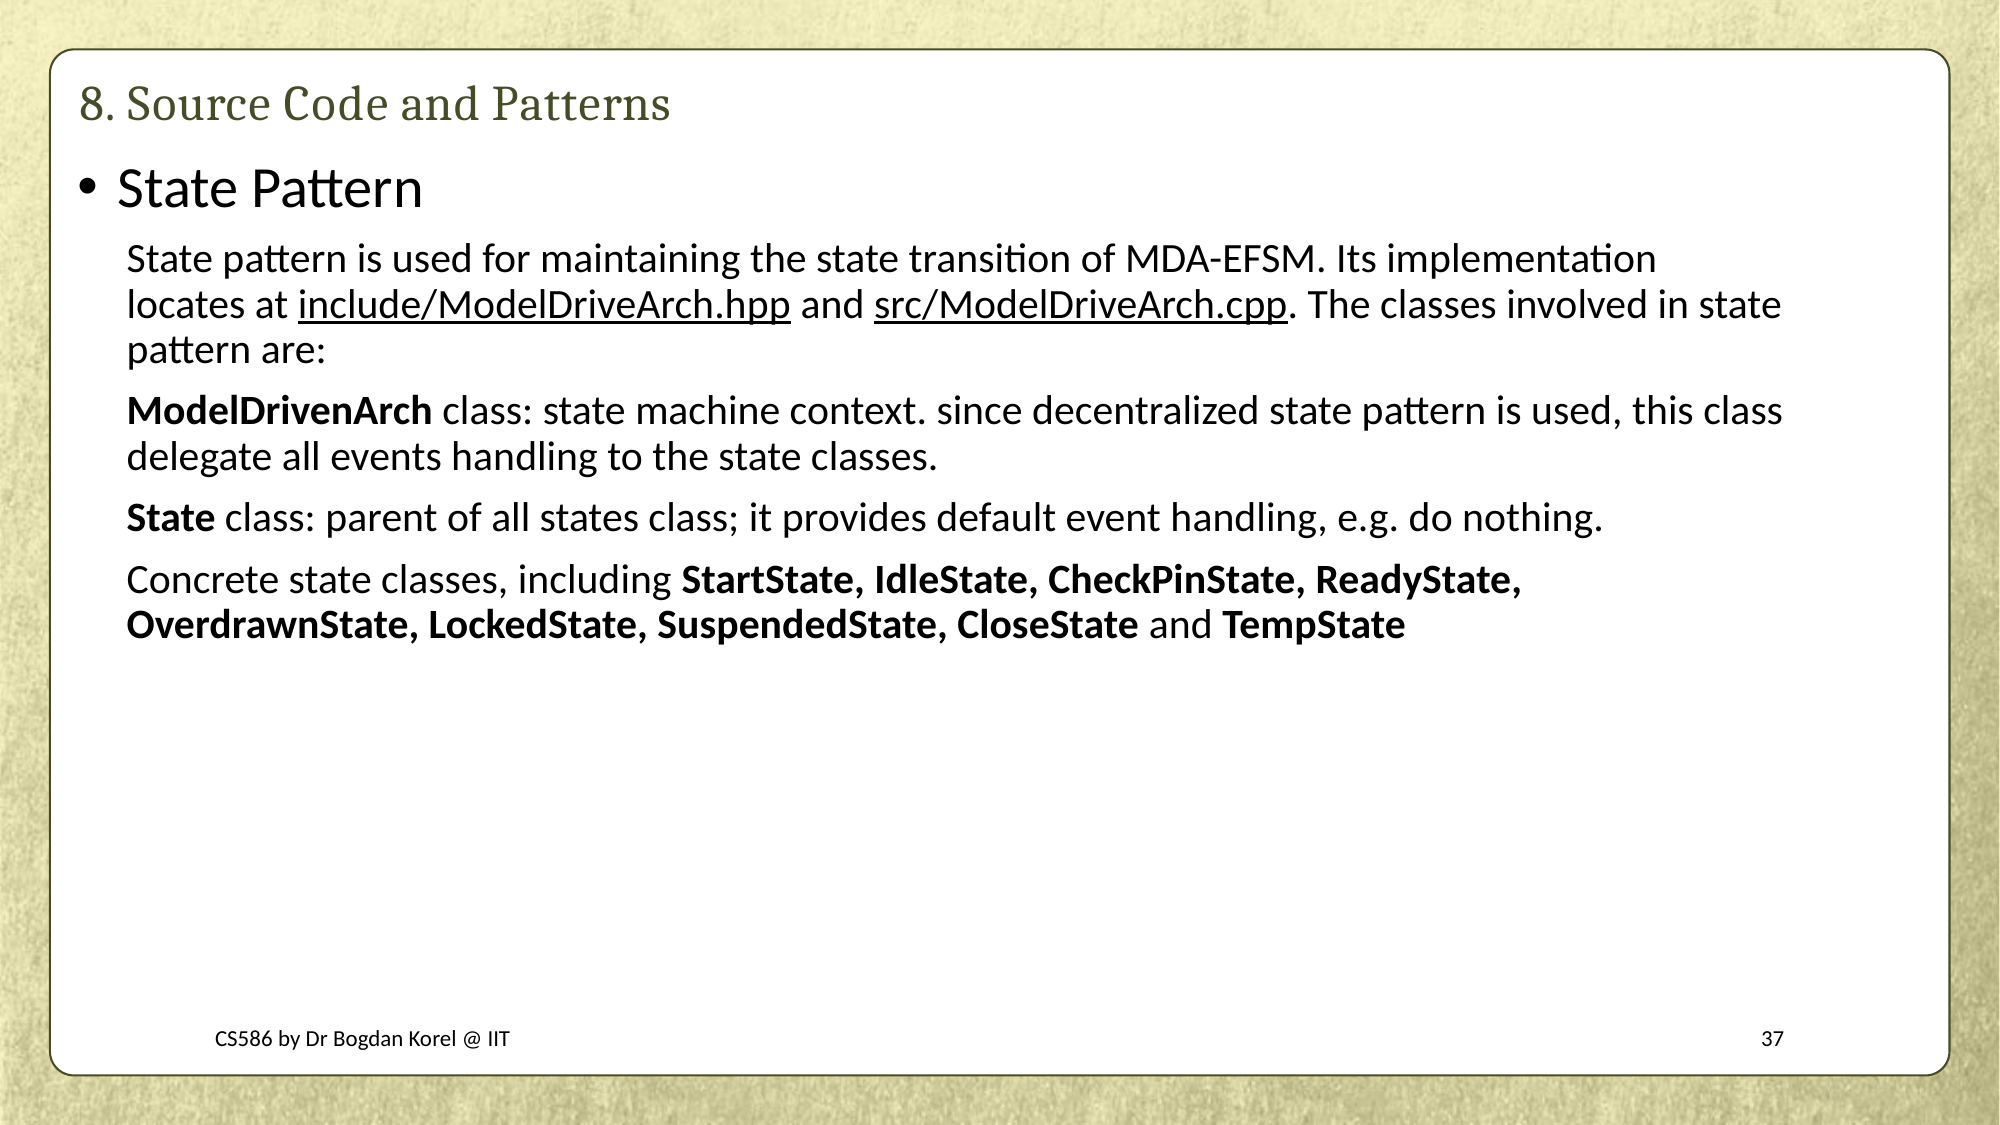

# 8. Source Code and Patterns
State Pattern
State pattern is used for maintaining the state transition of MDA-EFSM. Its implementation locates at include/ModelDriveArch.hpp and src/ModelDriveArch.cpp. The classes involved in state pattern are:
ModelDrivenArch class: state machine context. since decentralized state pattern is used, this class delegate all events handling to the state classes.
State class: parent of all states class; it provides default event handling, e.g. do nothing.
Concrete state classes, including StartState, IdleState, CheckPinState, ReadyState, OverdrawnState, LockedState, SuspendedState, CloseState and TempState
CS586 by Dr Bogdan Korel @ IIT
37